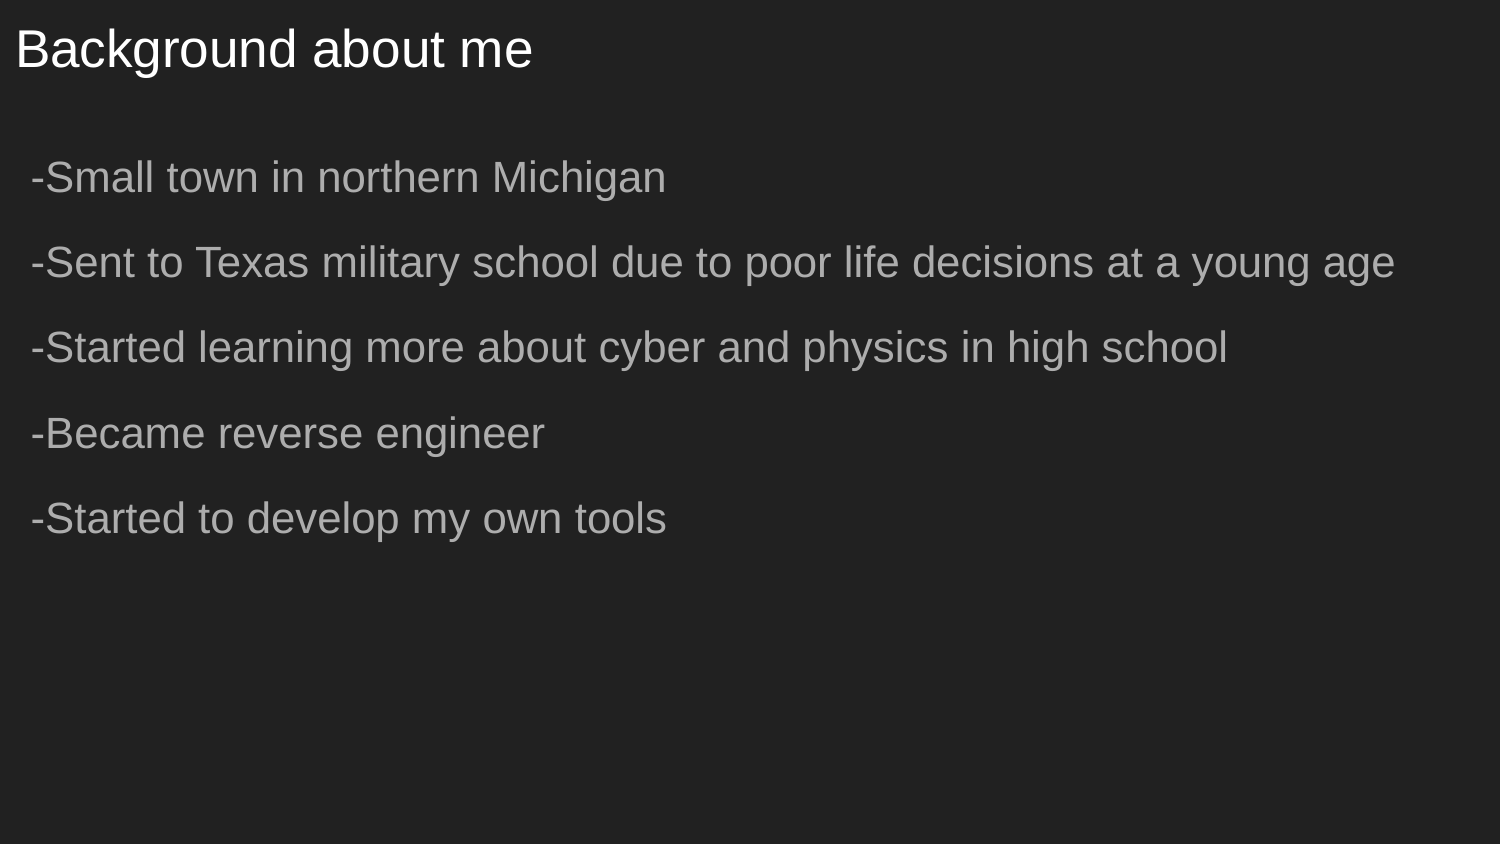

# Background about me
-Small town in northern Michigan
-Sent to Texas military school due to poor life decisions at a young age
-Started learning more about cyber and physics in high school
-Became reverse engineer
-Started to develop my own tools